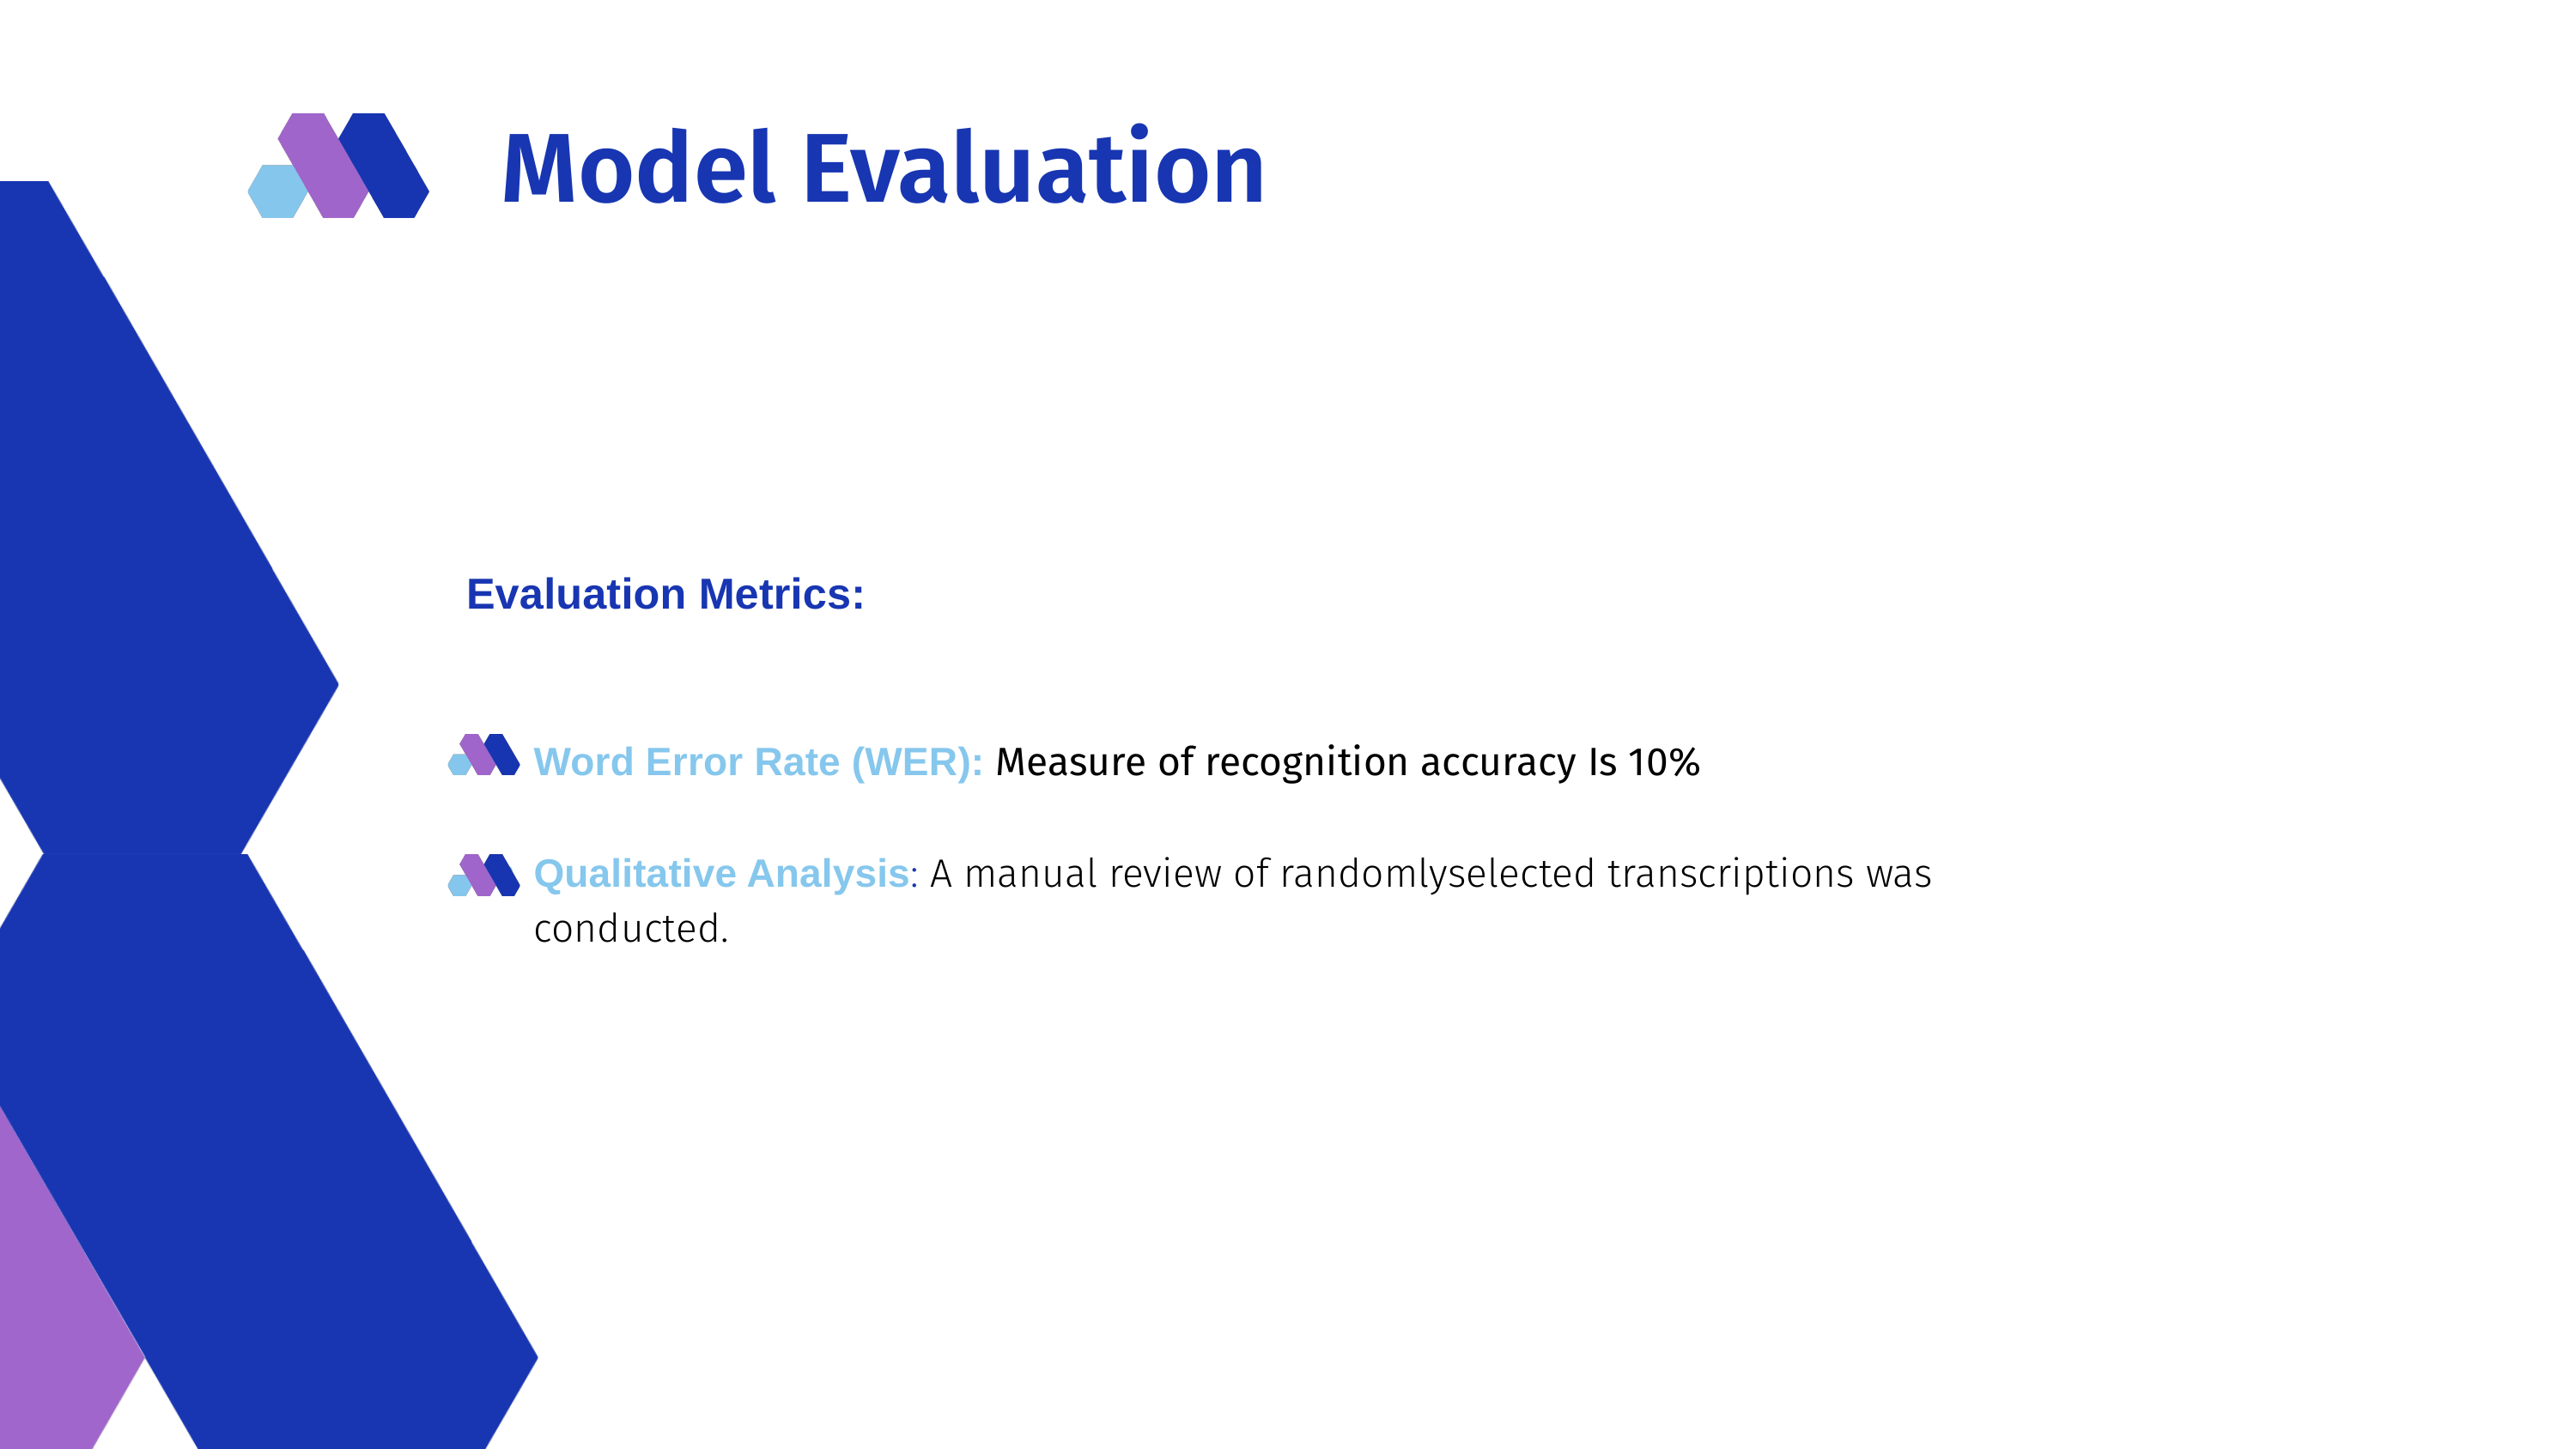

Model Evaluation

Evaluation Metrics:

Word Error Rate (WER): Measure of recognition accuracy Is 10%

Qualitative Analysis: A manual review of randomlyselected transcriptions was conducted.